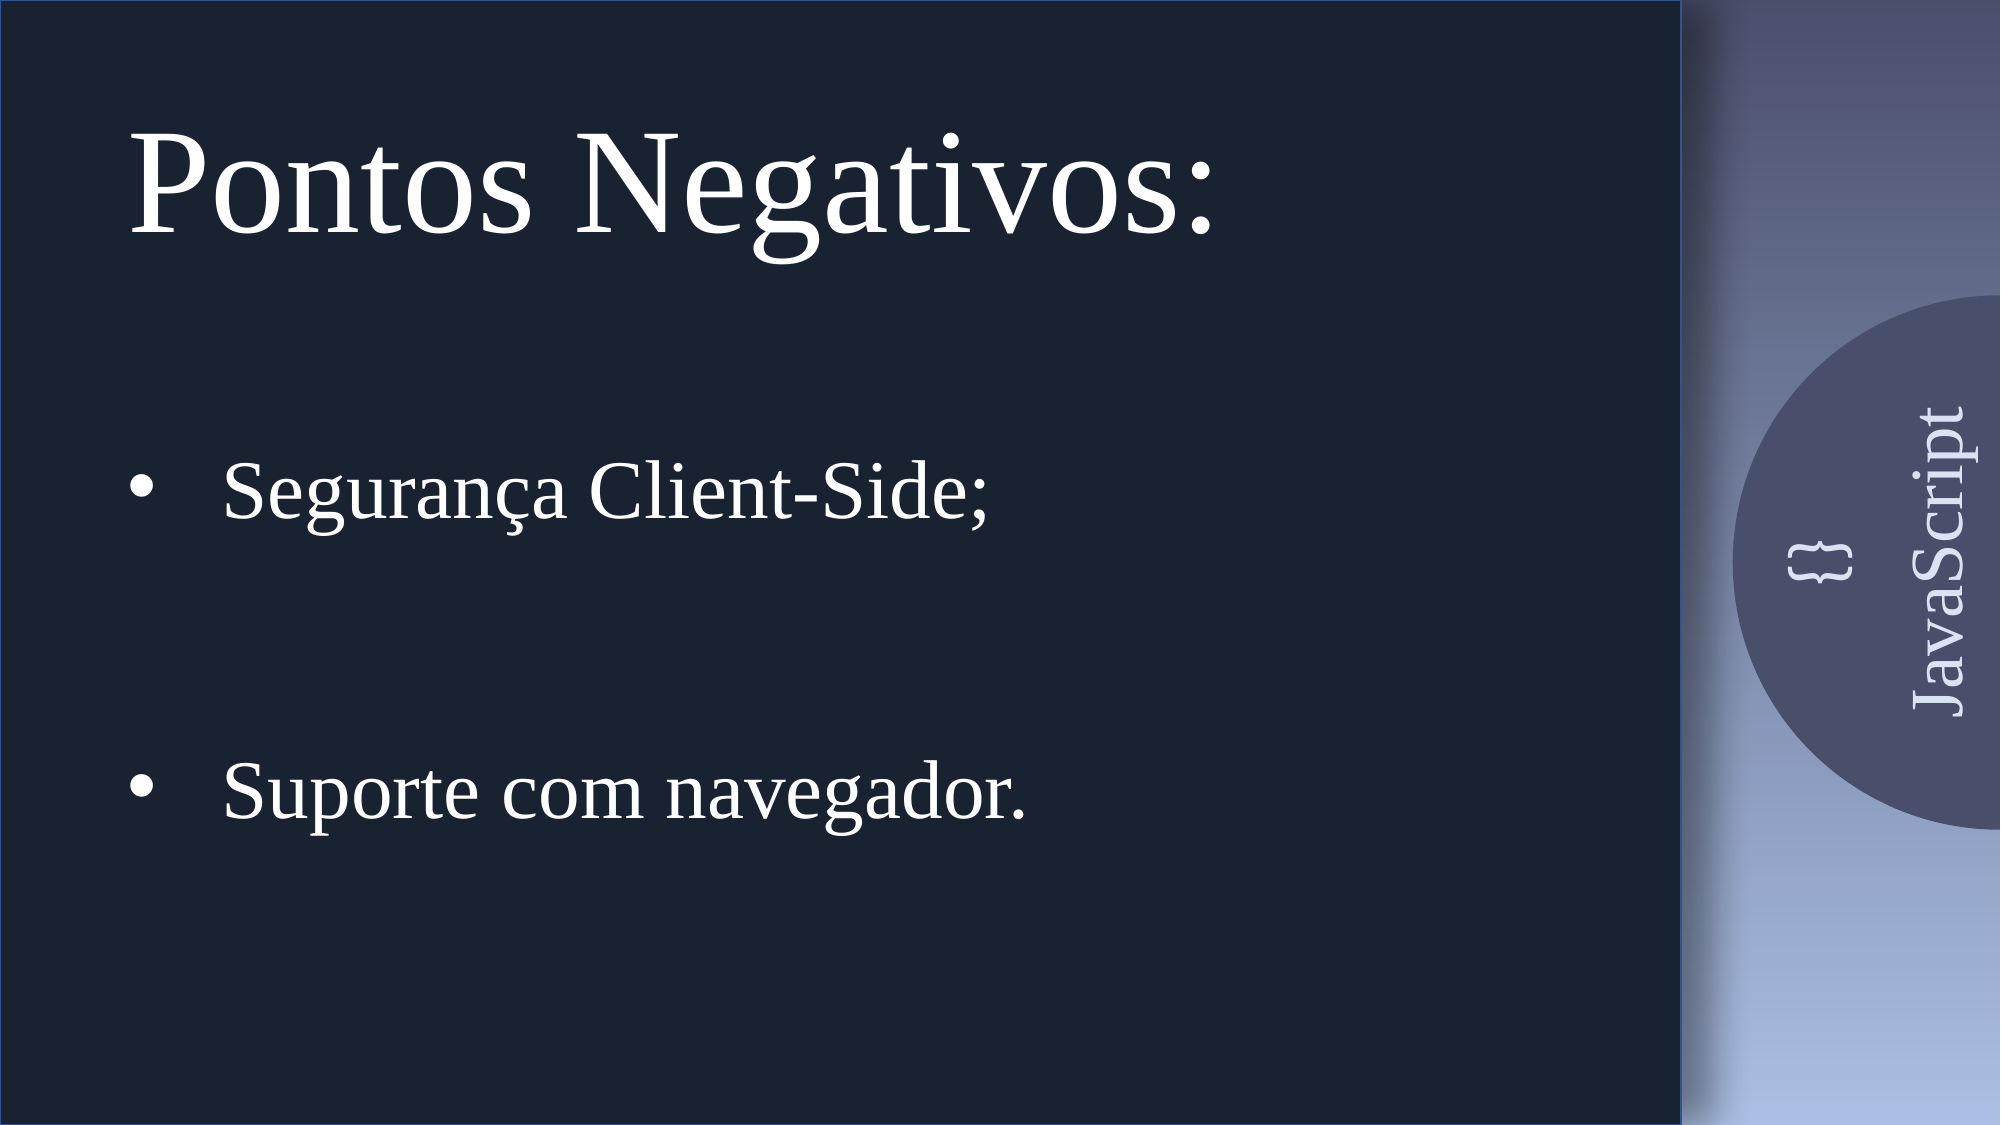

JavaScript
{}
Pontos Negativos:

Segurança Client-Side;

Suporte com navegador.